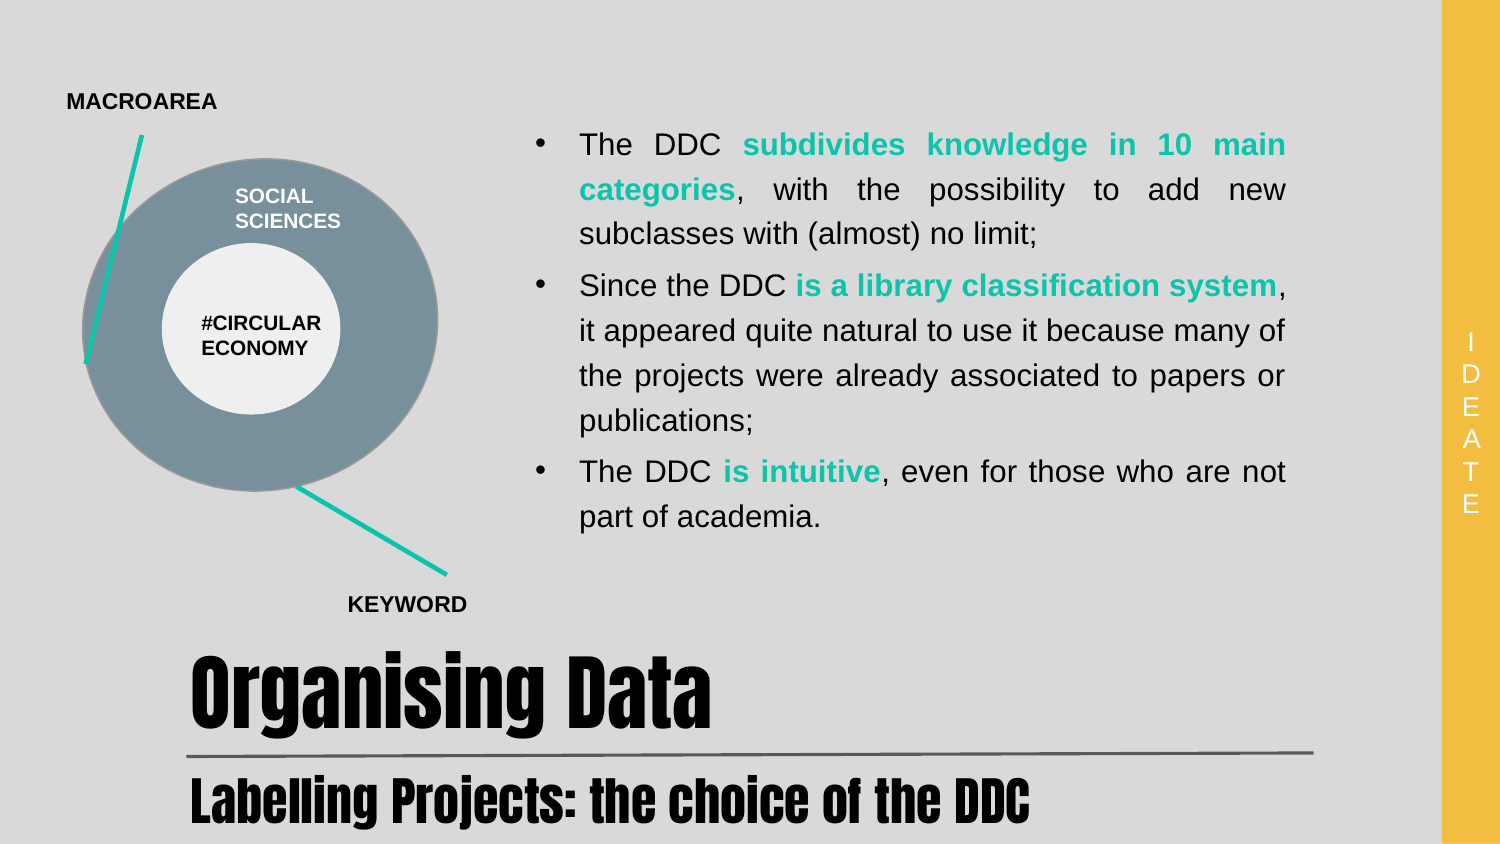

I
DEATE
MACROAREA
The DDC subdivides knowledge in 10 main categories, with the possibility to add new subclasses with (almost) no limit;
Since the DDC is a library classification system, it appeared quite natural to use it because many of the projects were already associated to papers or publications;
The DDC is intuitive, even for those who are not part of academia.

SOCIAL SCIENCES

#CIRCULAR ECONOMY
KEYWORD
Organising Data
Labelling Projects: the choice of the DDC